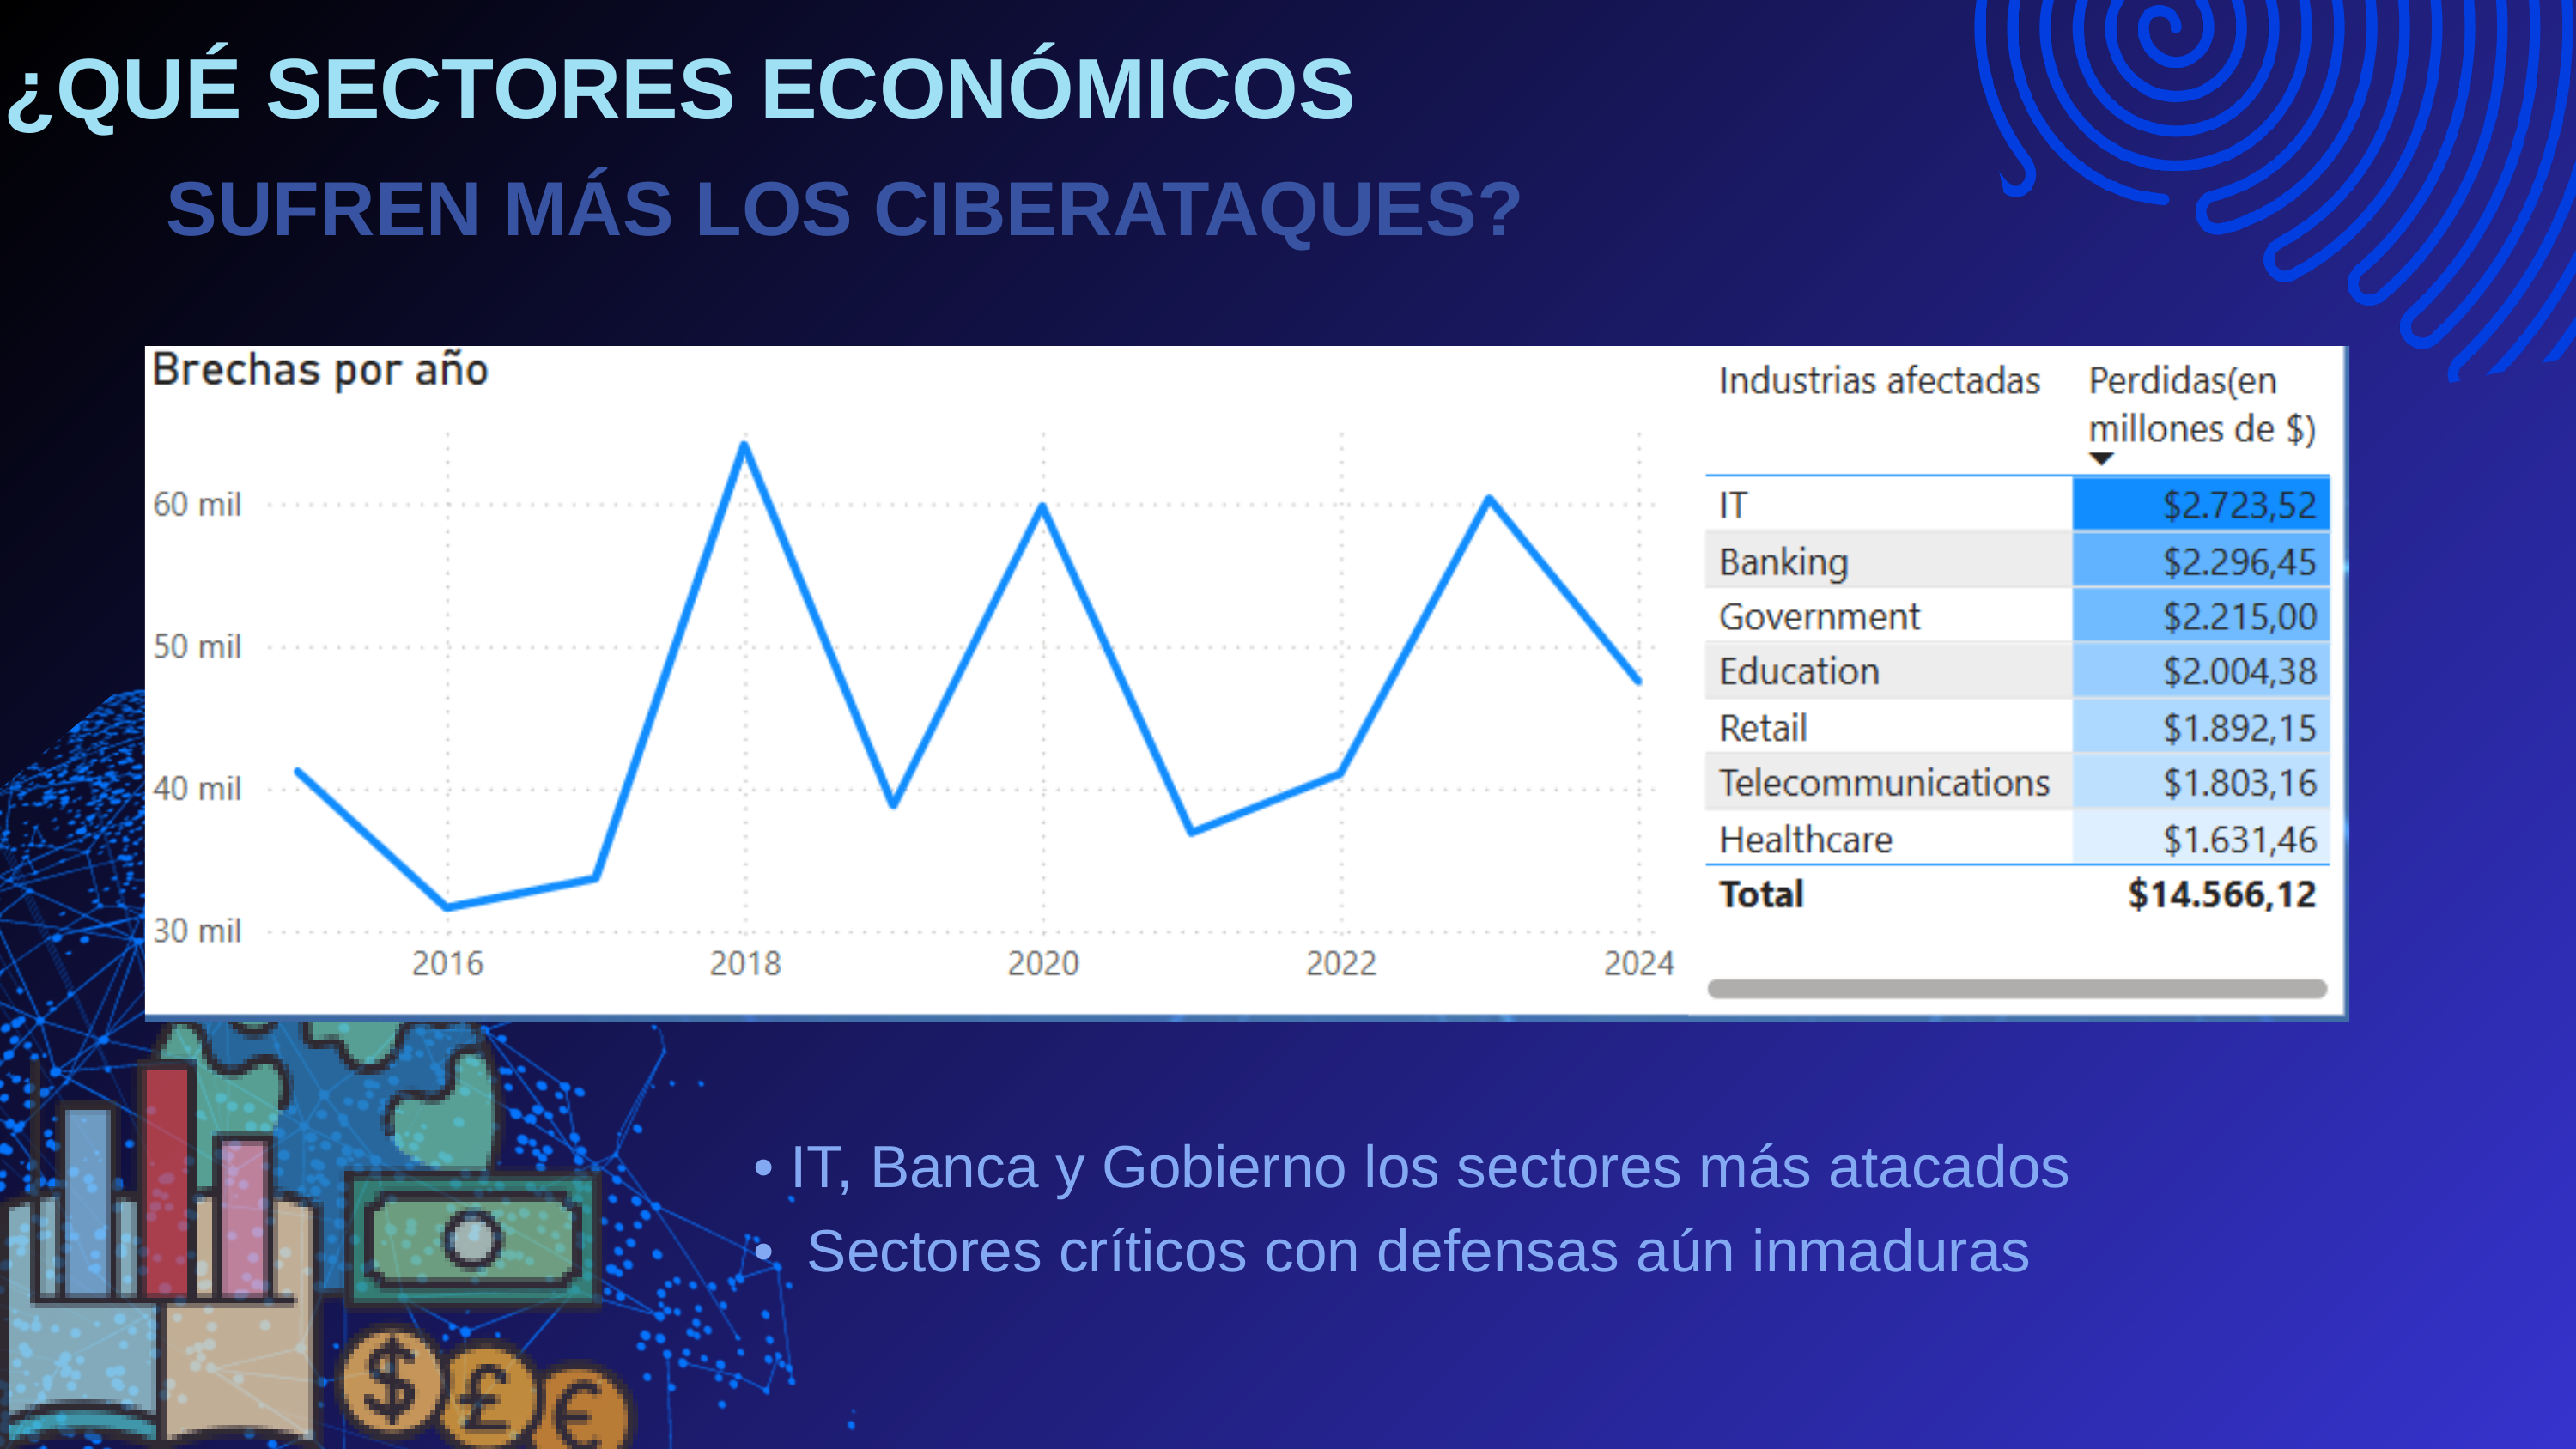

¿QUÉ SECTORES ECONÓMICOS
 SUFREN MÁS LOS CIBERATAQUES?

• IT, Banca y Gobierno los sectores más atacados
•  Sectores críticos con defensas aún inmaduras